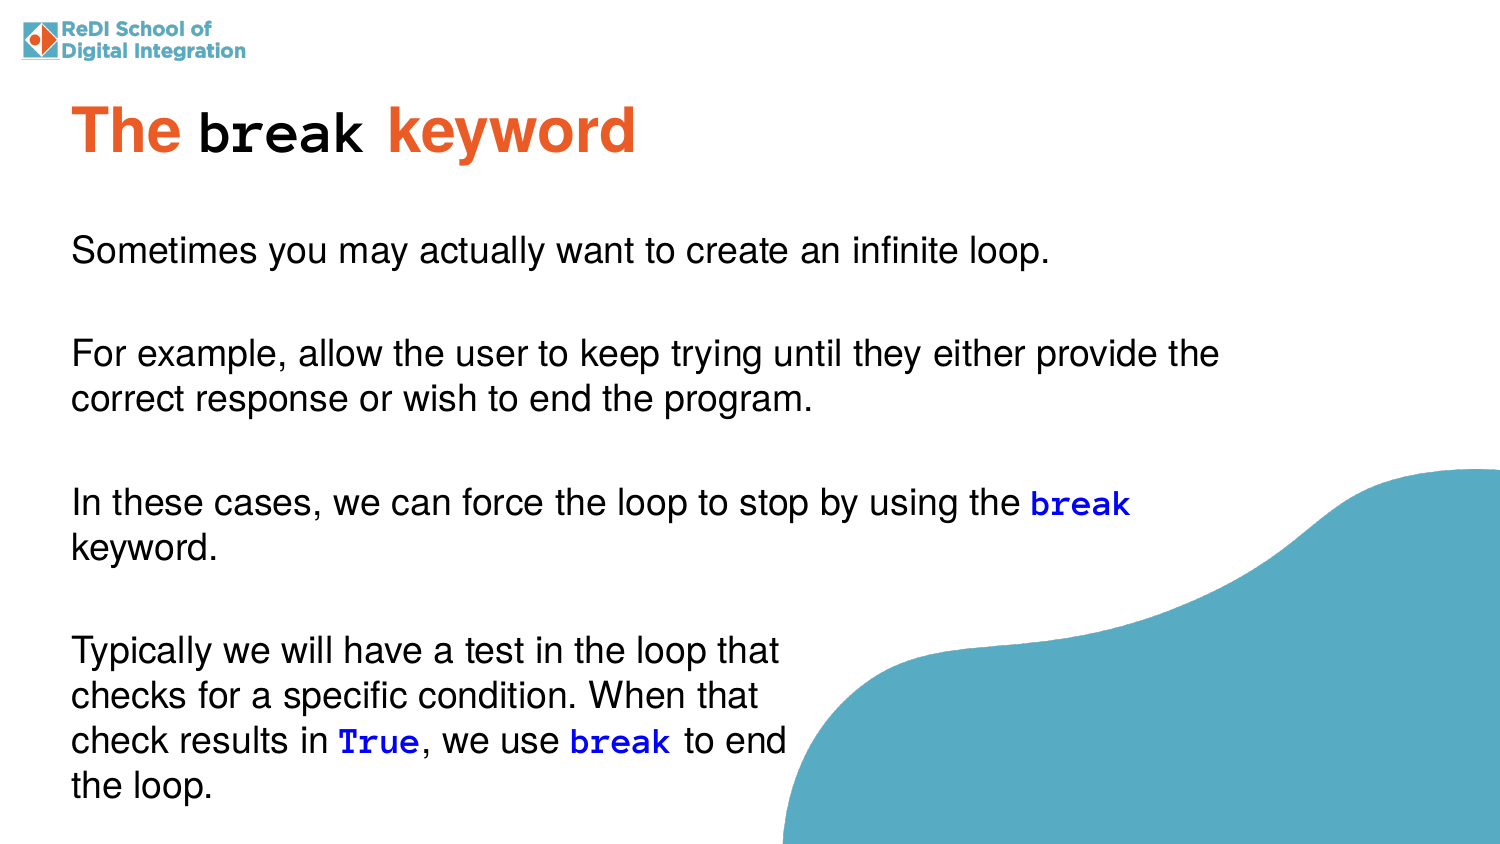

The break keyword
Sometimes you may actually want to create an infinite loop.
For example, allow the user to keep trying until they either provide the correct response or wish to end the program.
In these cases, we can force the loop to stop by using the break keyword.
Typically we will have a test in the loop that checks for a specific condition. When that check results in True, we use break to end the loop.